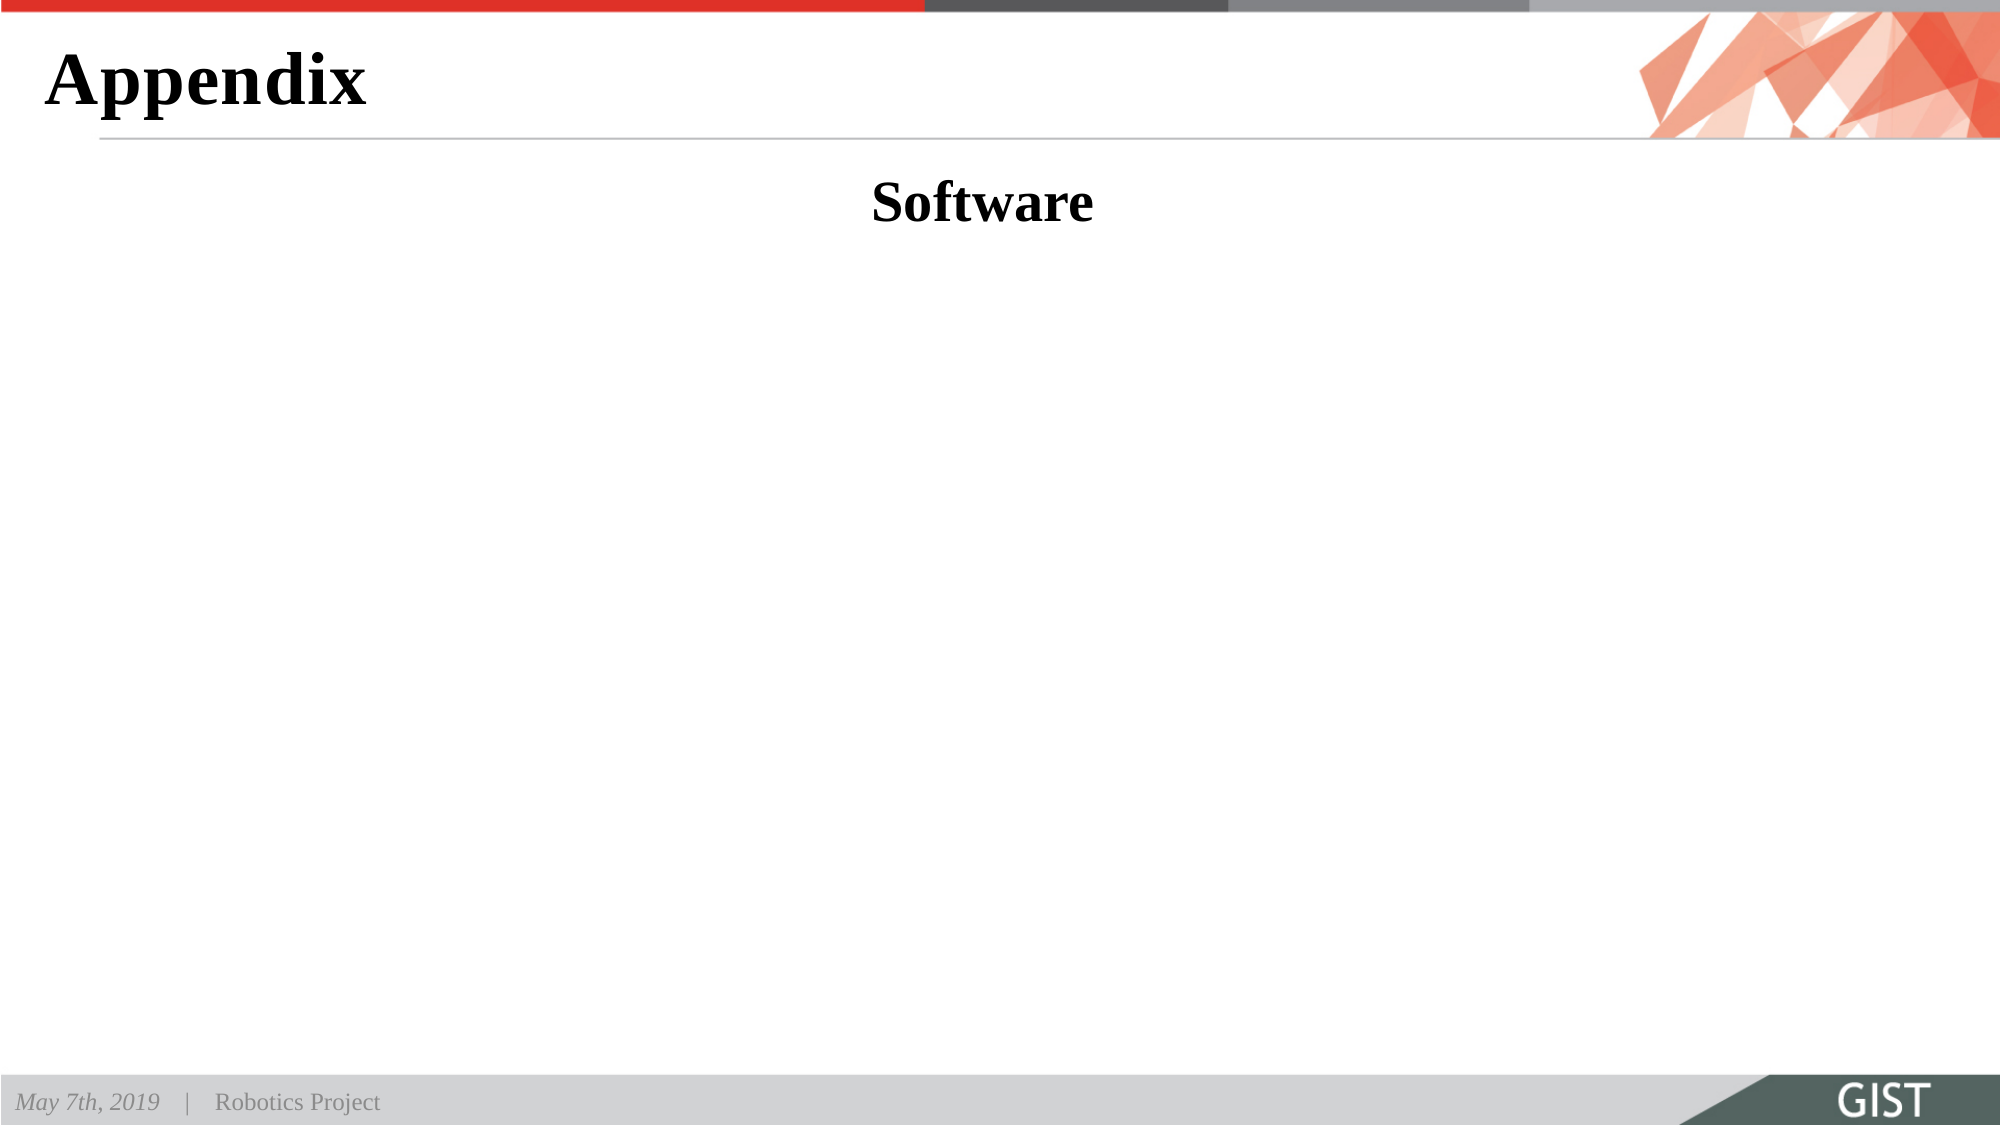

# Appendix
Software

May 7th, 2019    |    Robotics Project